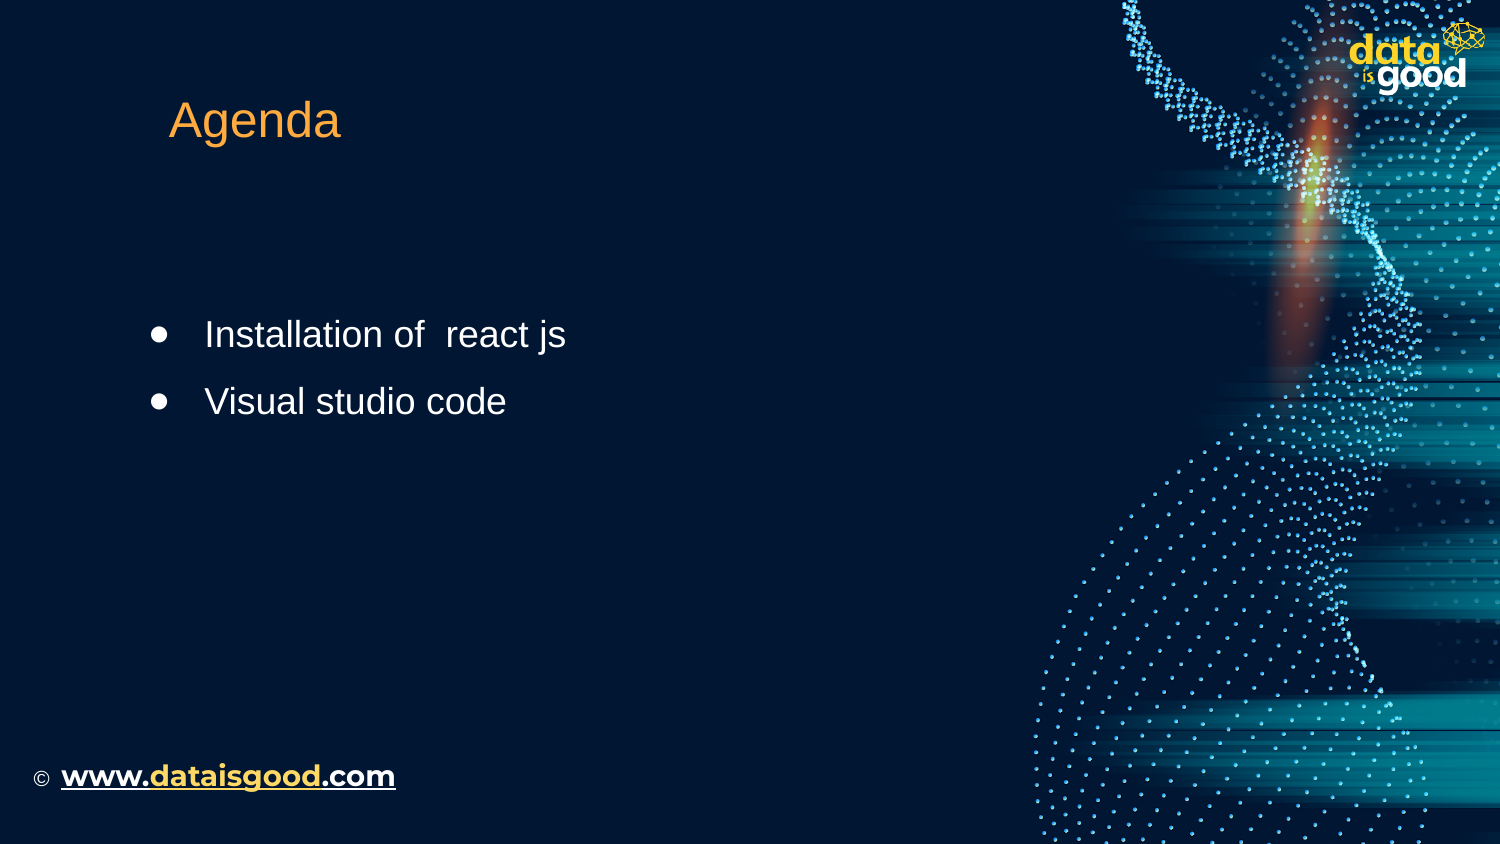

# Agenda

Installation of  react js
Visual studio code